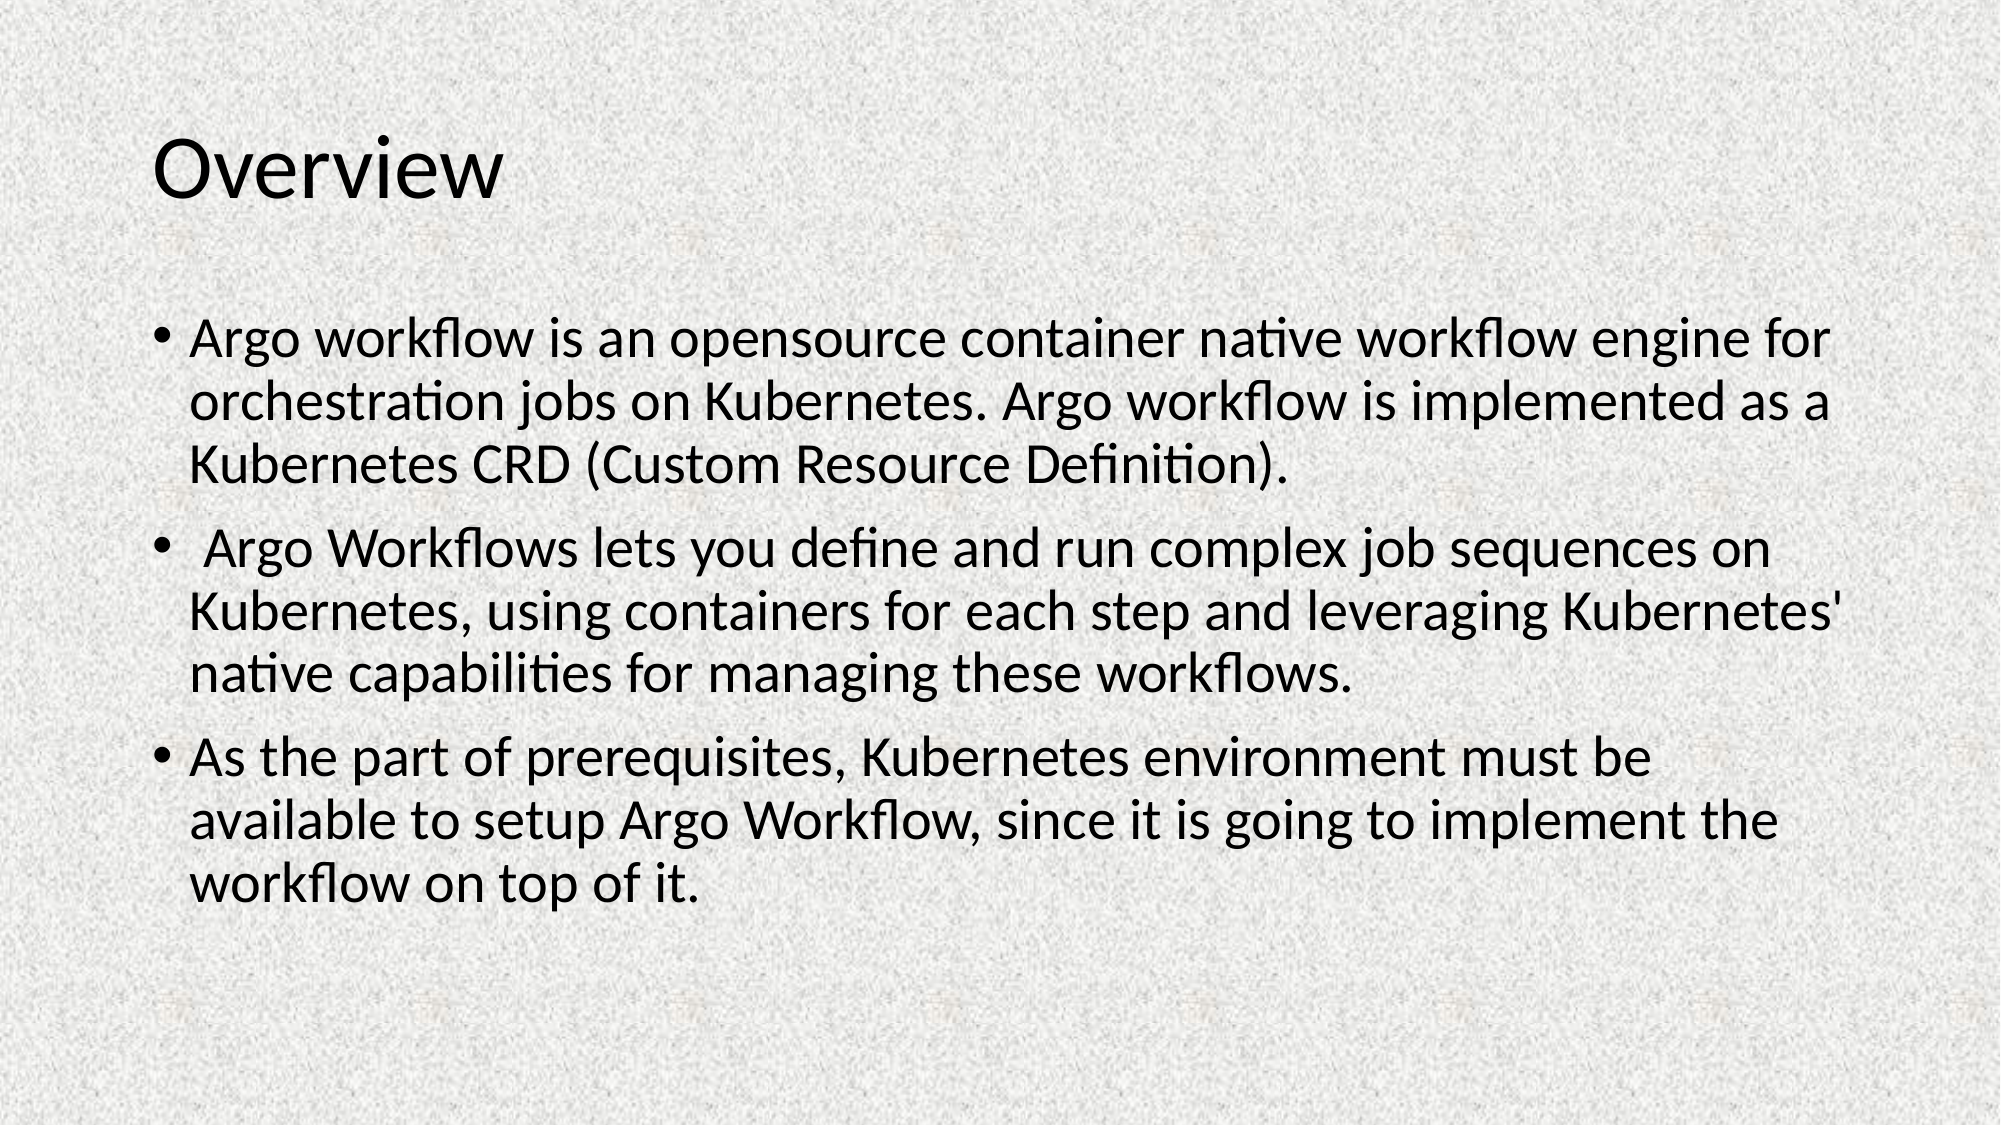

# Overview
Argo workflow is an opensource container native workflow engine for orchestration jobs on Kubernetes. Argo workflow is implemented as a Kubernetes CRD (Custom Resource Definition).
 Argo Workflows lets you define and run complex job sequences on Kubernetes, using containers for each step and leveraging Kubernetes' native capabilities for managing these workflows.
As the part of prerequisites, Kubernetes environment must be available to setup Argo Workflow, since it is going to implement the workflow on top of it.